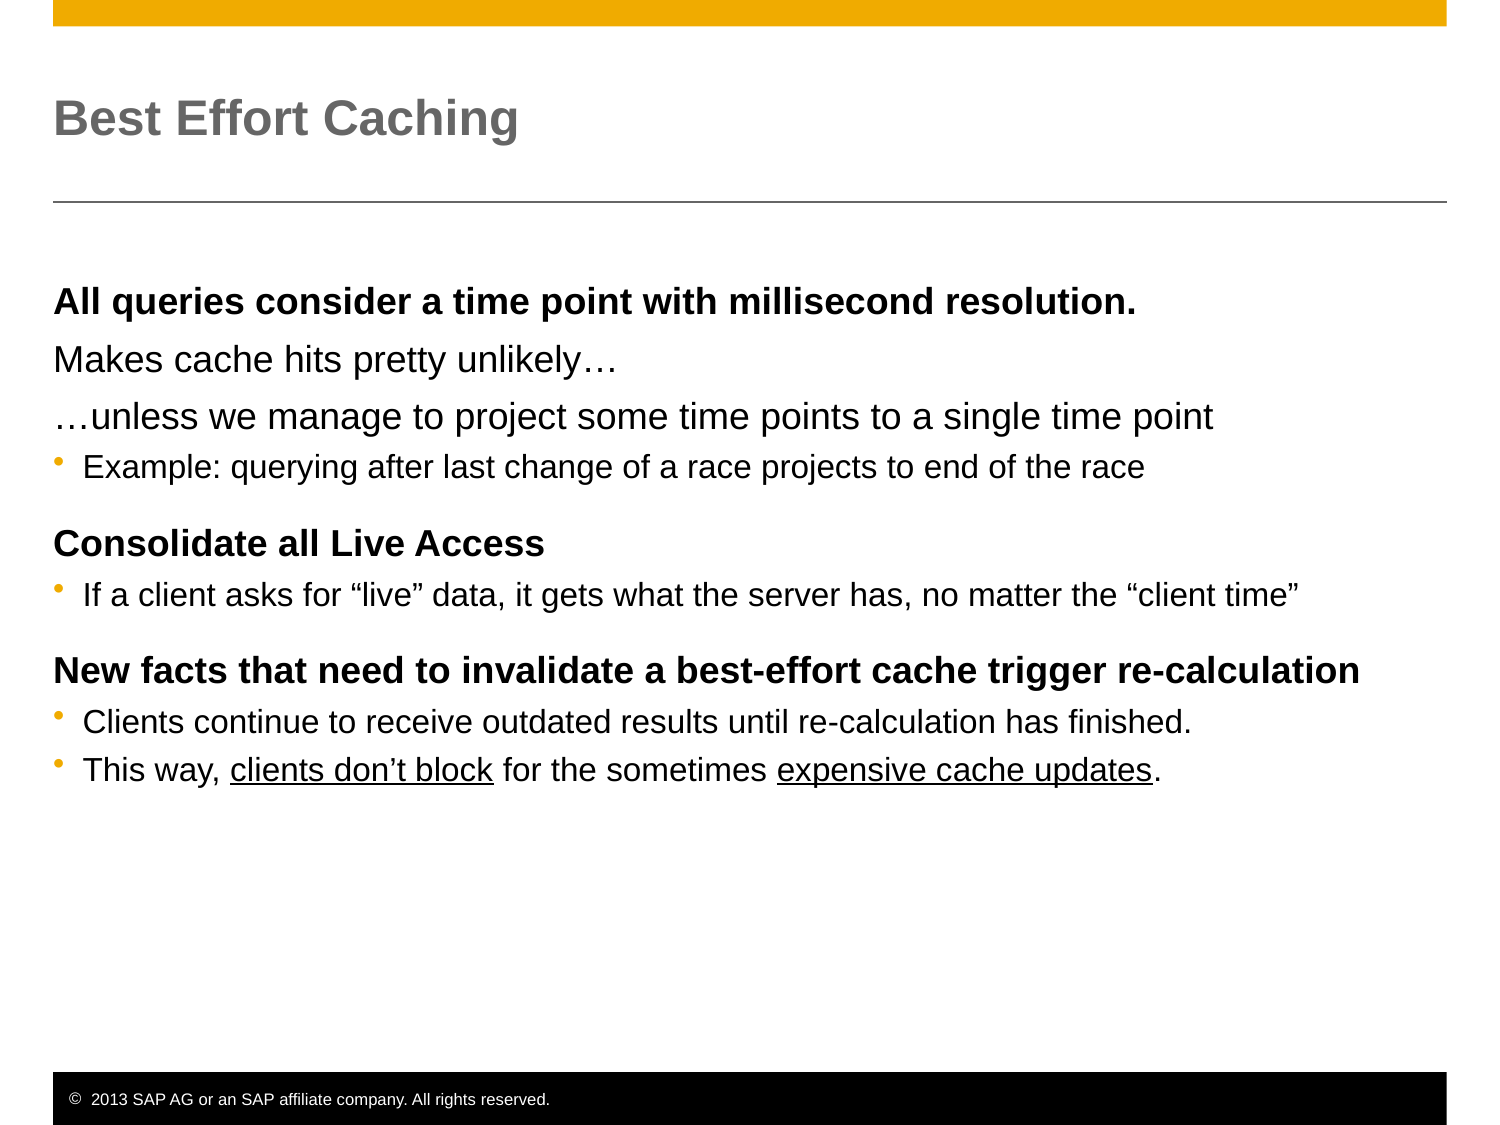

# Best Effort Caching
All queries consider a time point with millisecond resolution.
Makes cache hits pretty unlikely…
…unless we manage to project some time points to a single time point
Example: querying after last change of a race projects to end of the race
Consolidate all Live Access
If a client asks for “live” data, it gets what the server has, no matter the “client time”
New facts that need to invalidate a best-effort cache trigger re-calculation
Clients continue to receive outdated results until re-calculation has finished.
This way, clients don’t block for the sometimes expensive cache updates.